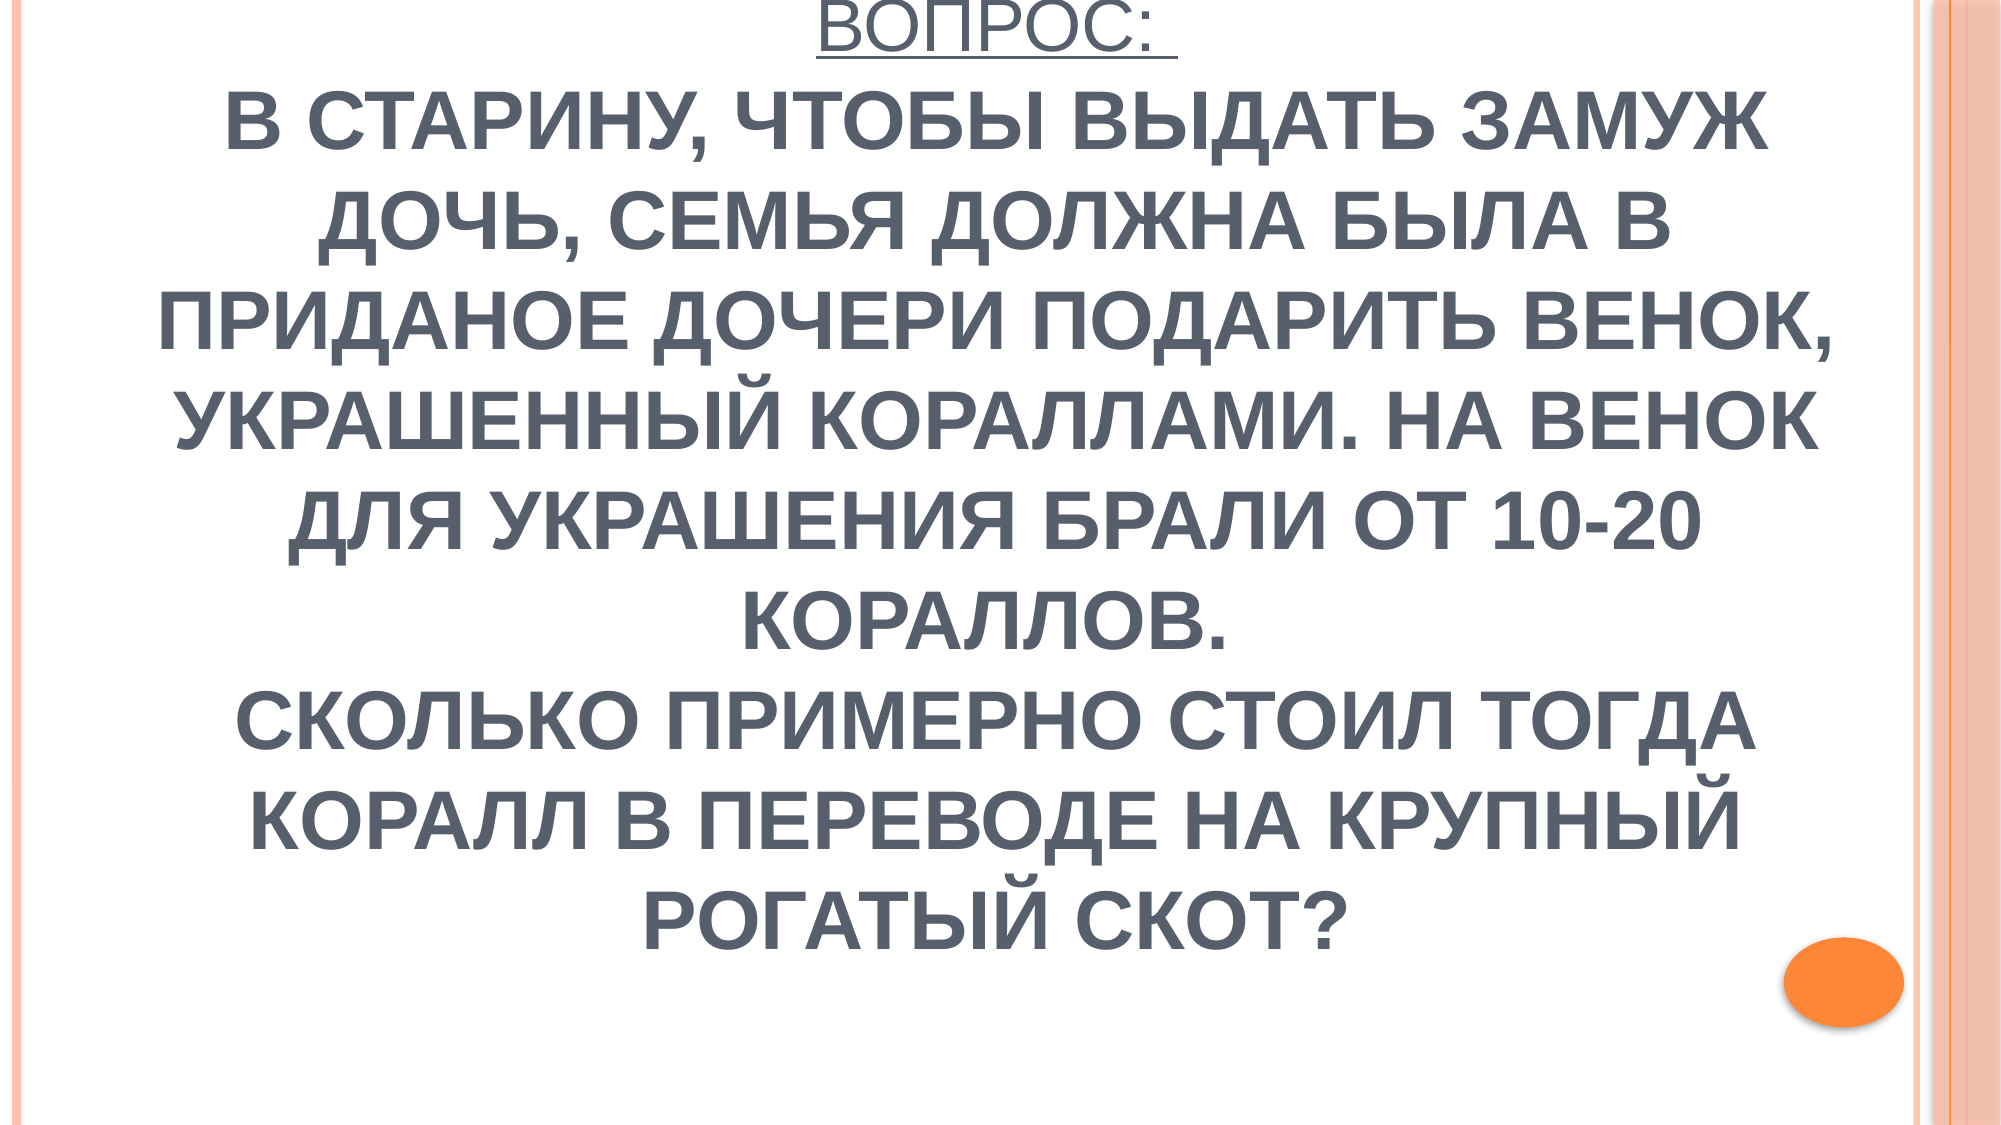

# Украшения. Вопрос: В старину, чтобы выдать замуж дочь, семья должна была в приданое дочери подарить венок, украшенный кораллами. На венок для украшения брали от 10-20 кораллов. Сколько примерно стоил тогда коралл в переводе на крупный рогатый скот?